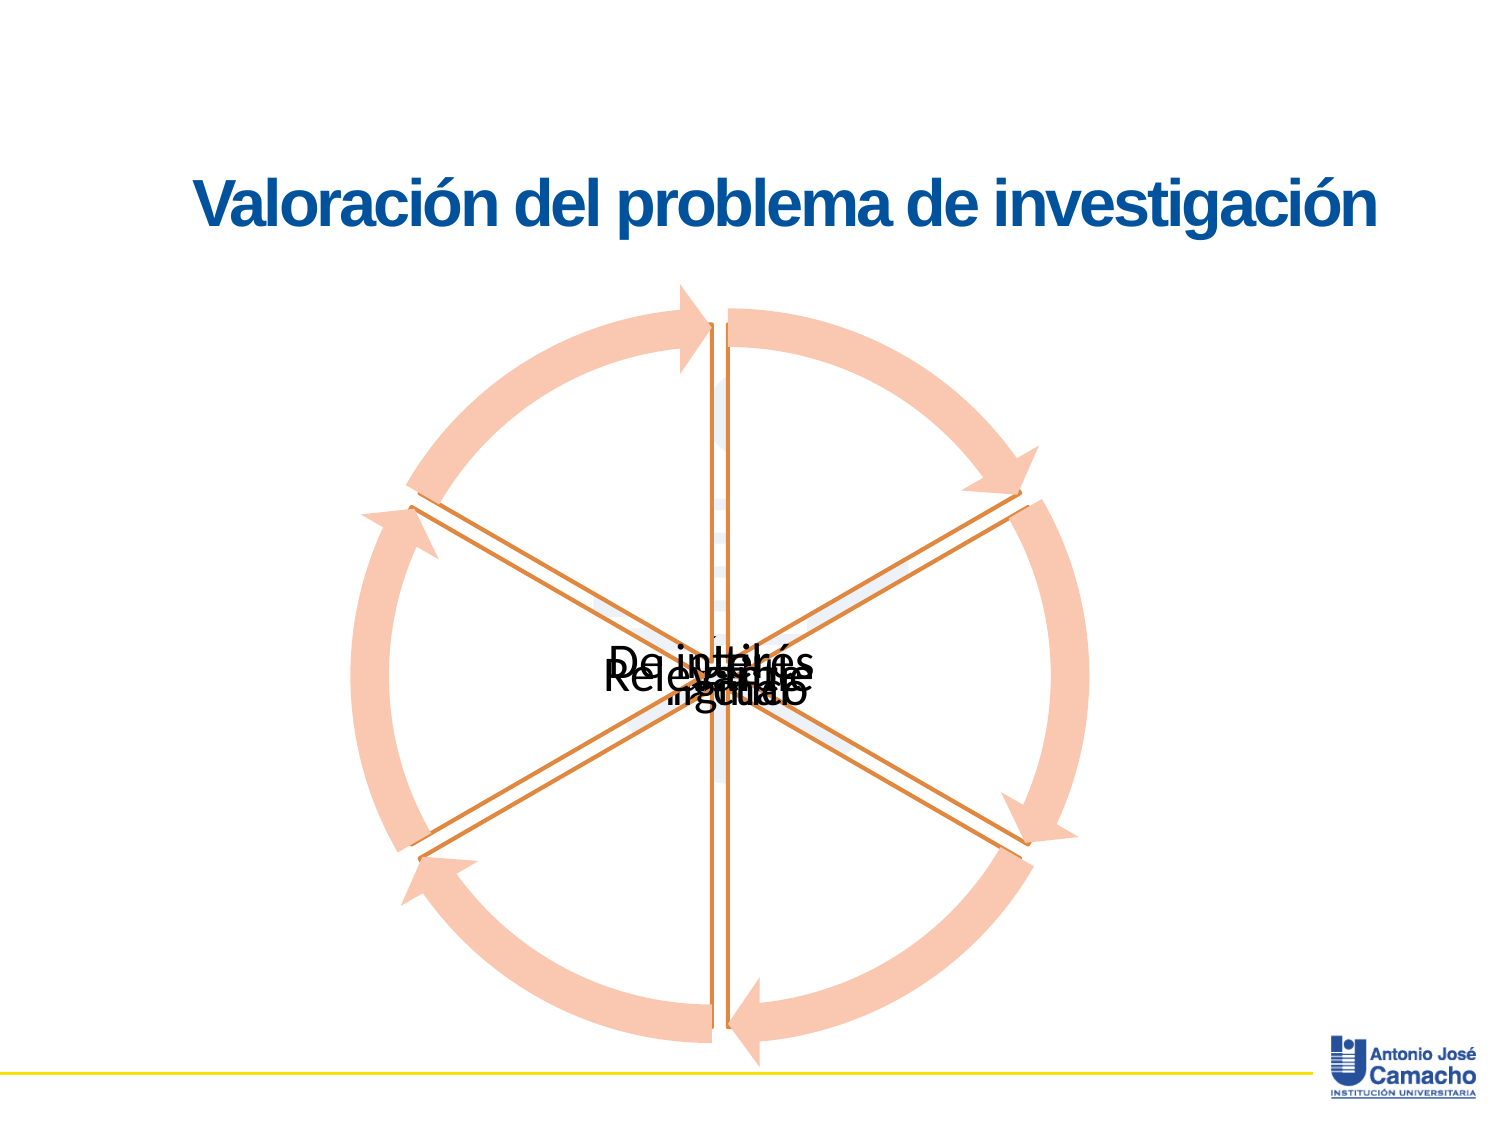

# Valoración del problema de investigación
Útil
Factible
Práctico
Original
Relevante
De interés